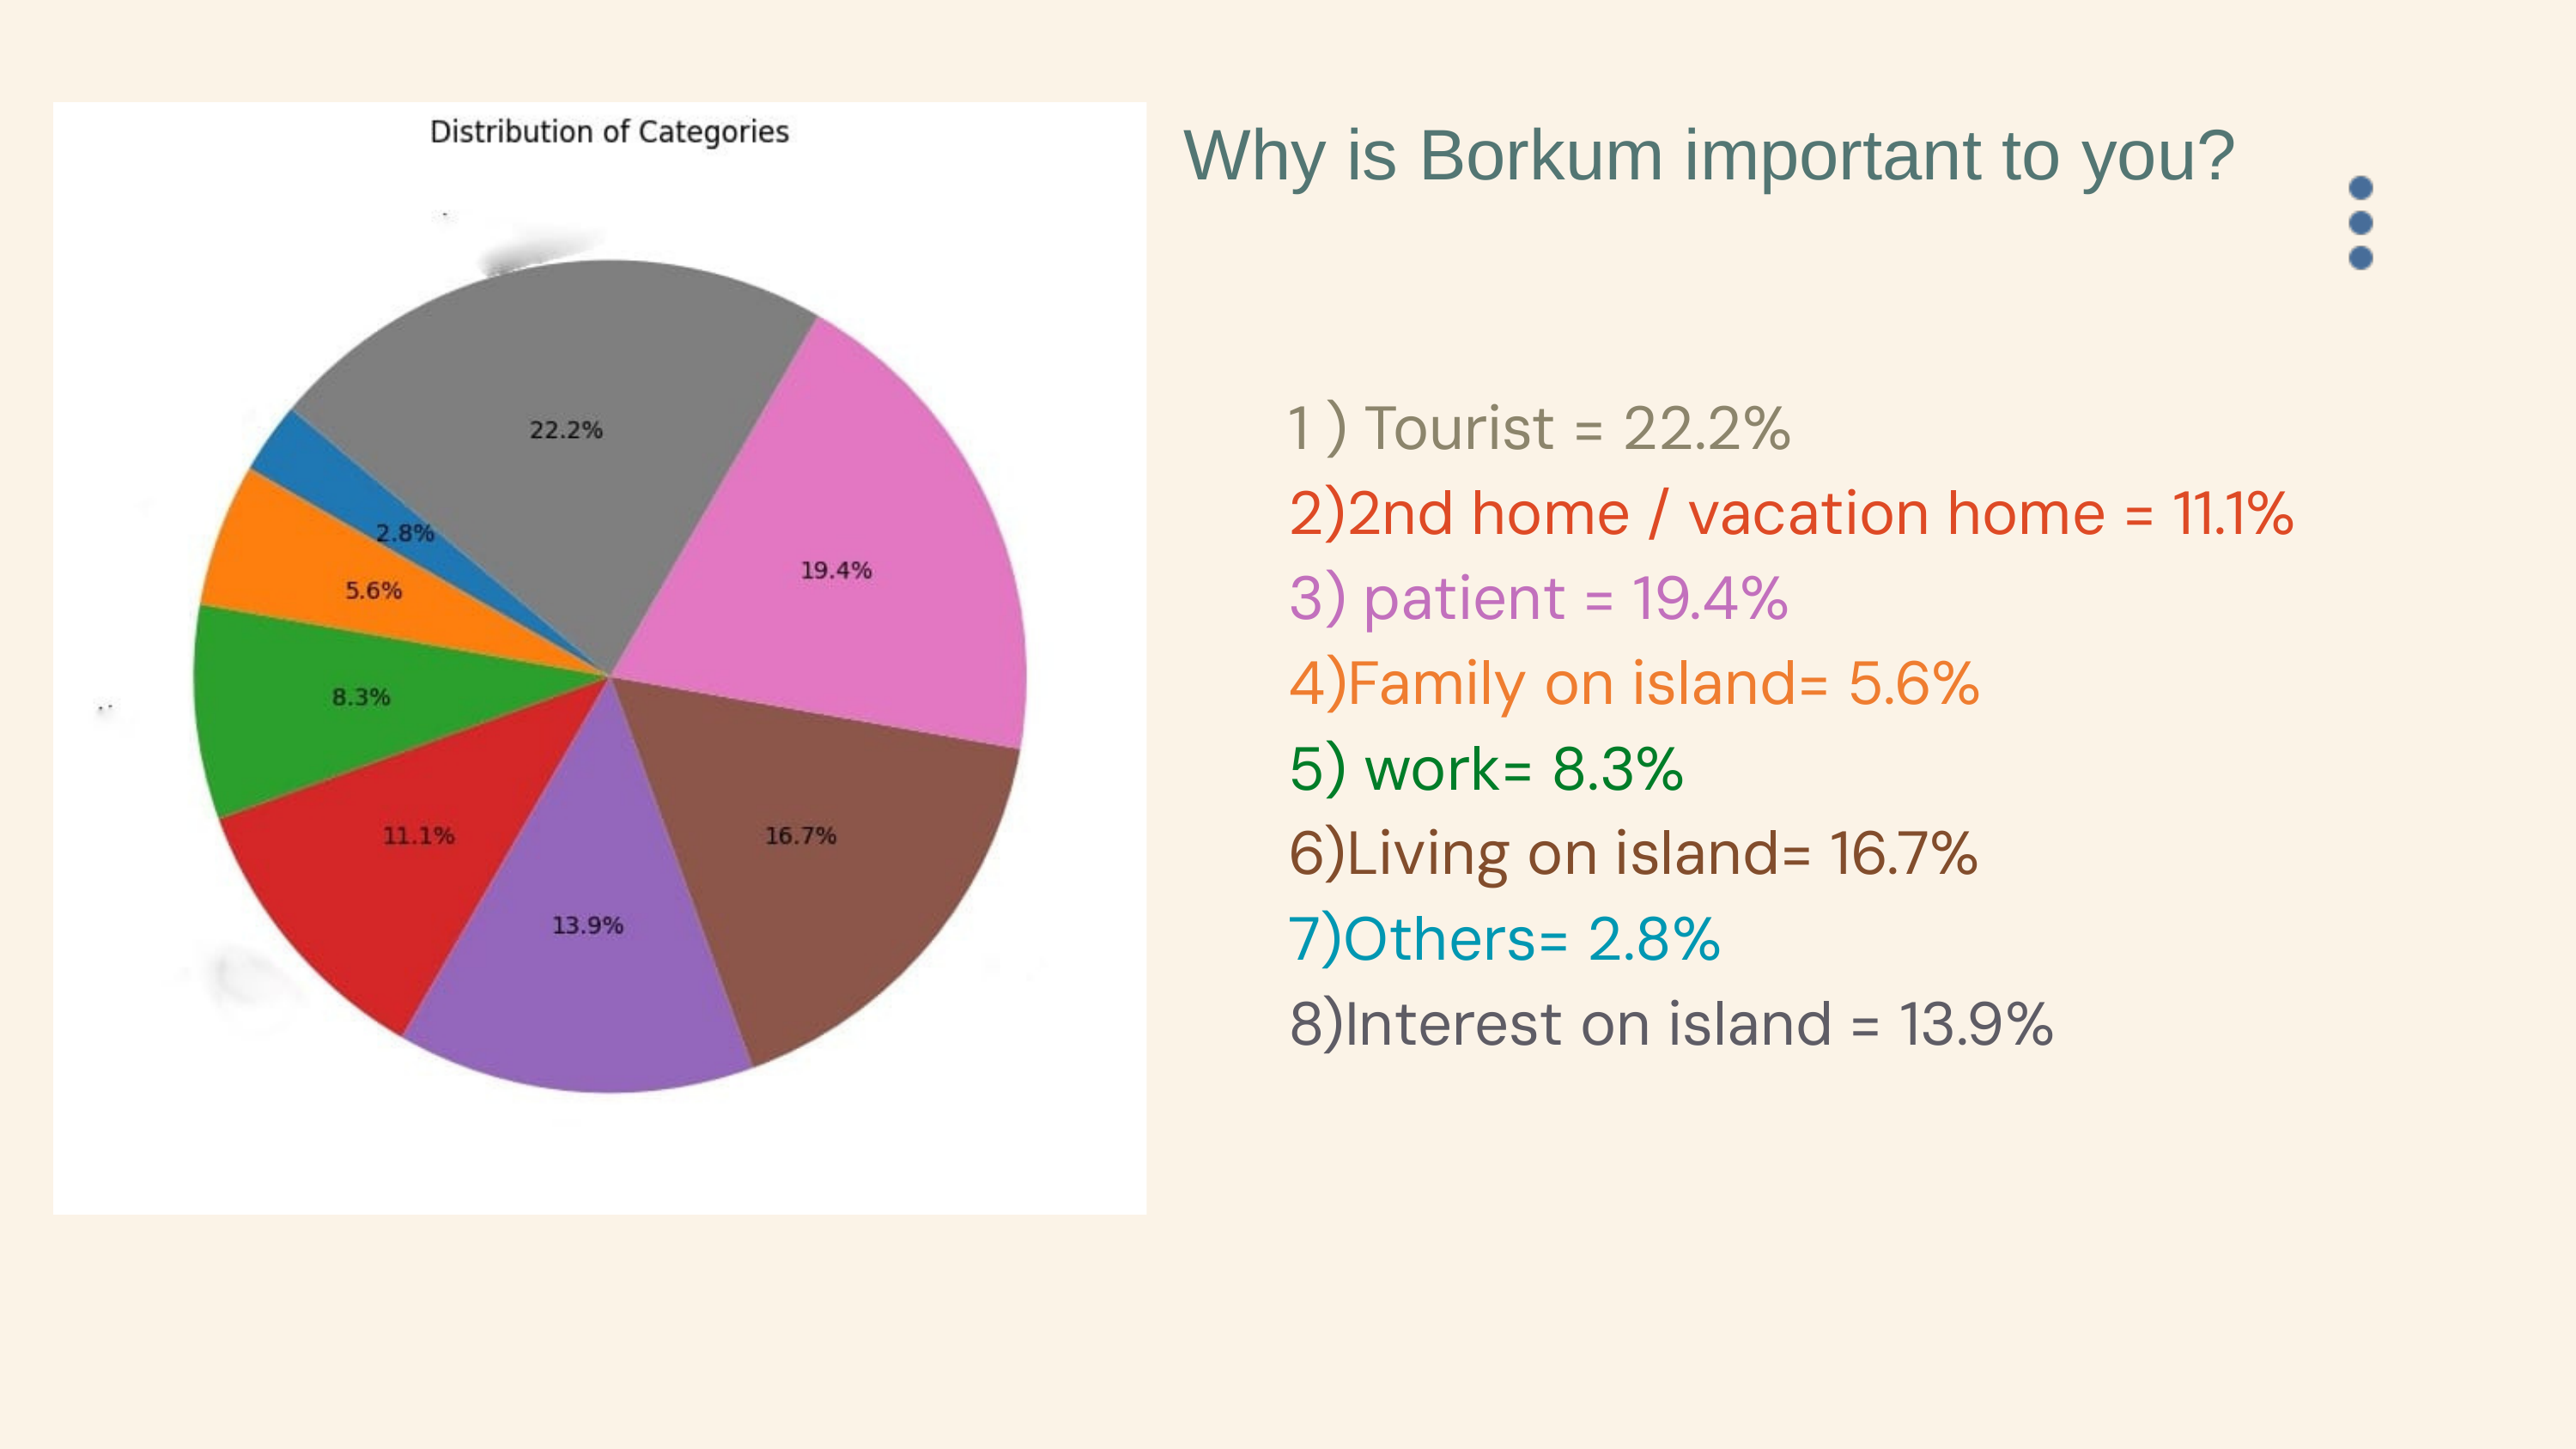

Why is Borkum important to you?

1 ) Tourist = 22.2%
2)2nd home / vacation home = 11.1%
3) patient = 19.4%
4)Family on island= 5.6%
5) work= 8.3%
6)Living on island= 16.7%
7)Others= 2.8%
8)Interest on island = 13.9%